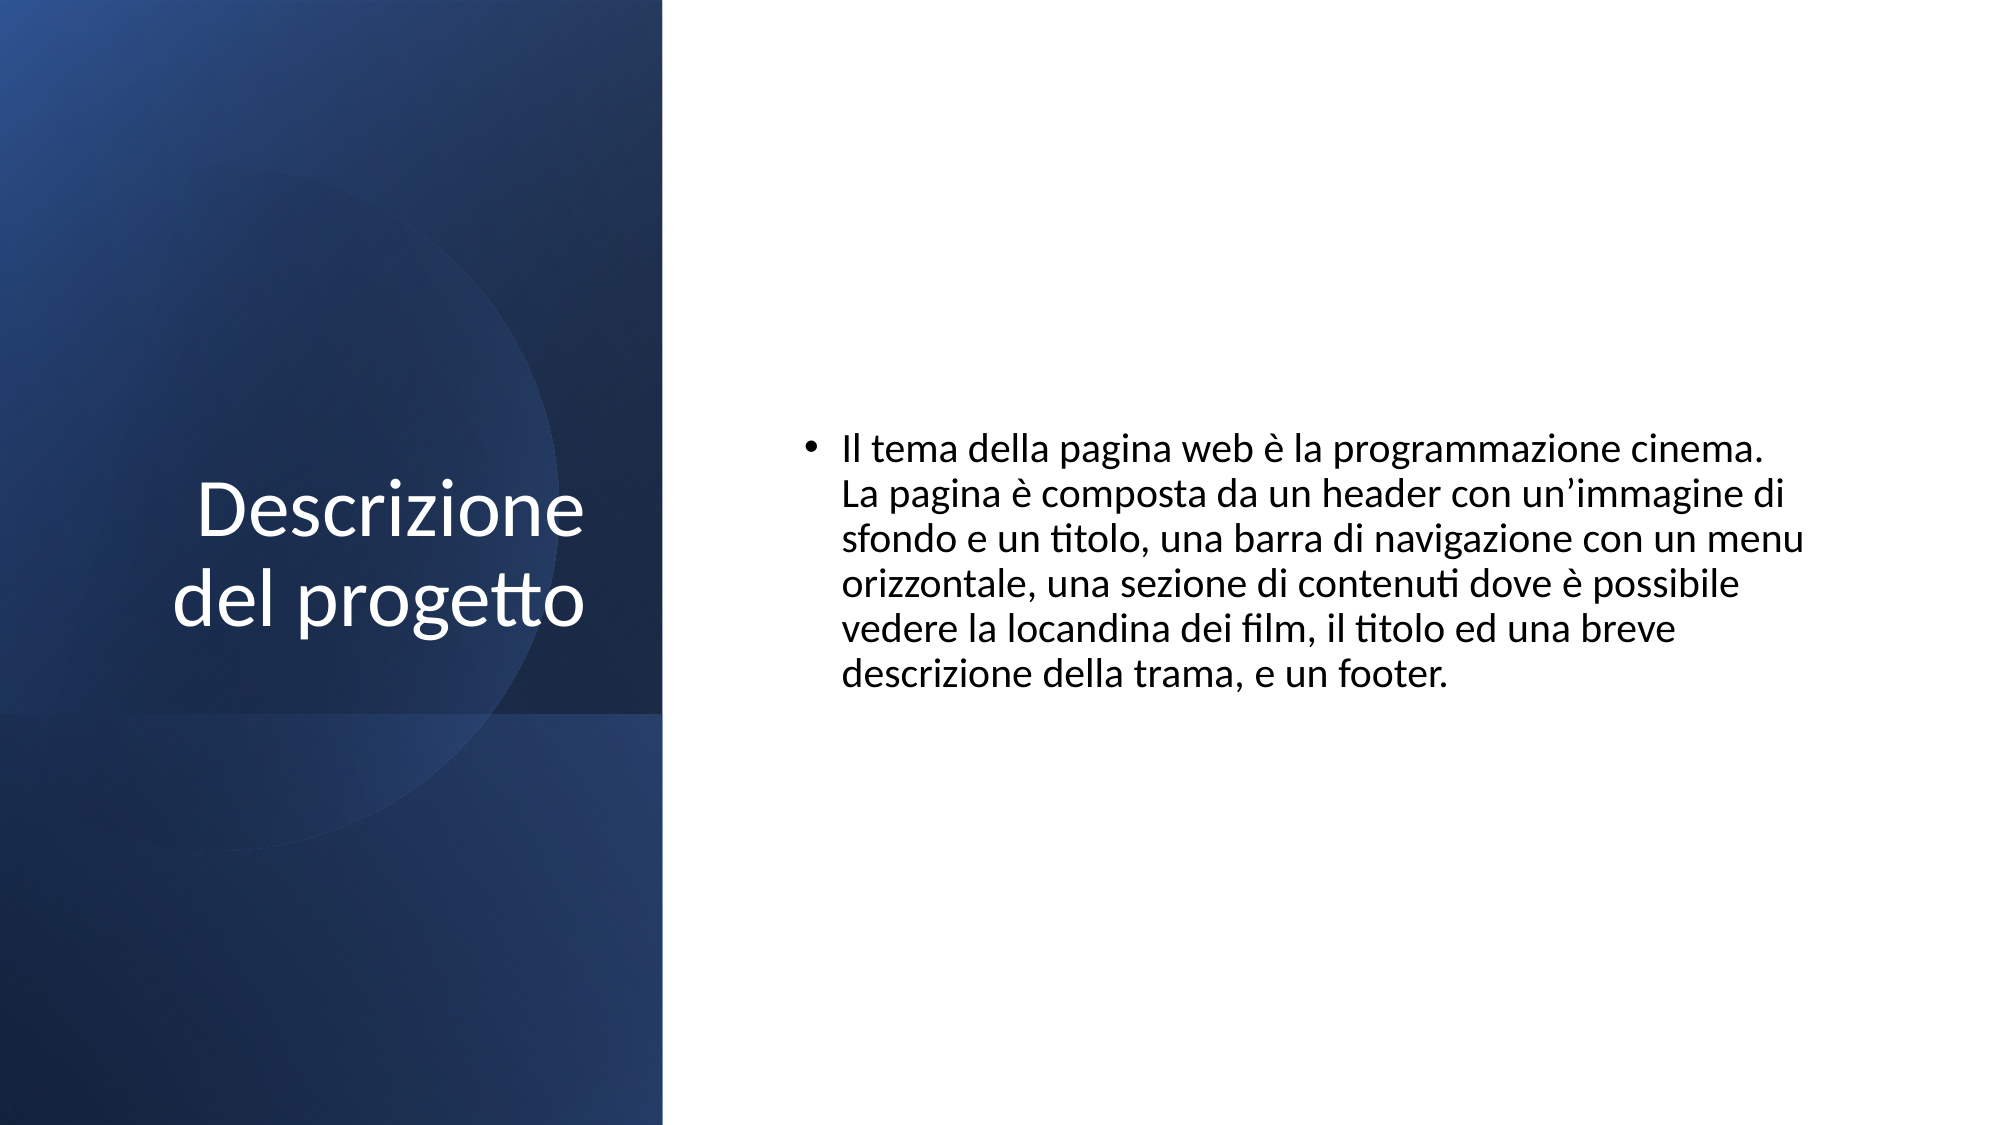

# Descrizione del progetto
Il tema della pagina web è la programmazione cinema.      La pagina è composta da un header con un’immagine di sfondo e un titolo, una barra di navigazione con un menu orizzontale, una sezione di contenuti dove è possibile vedere la locandina dei film, il titolo ed una breve descrizione della trama, e un footer.